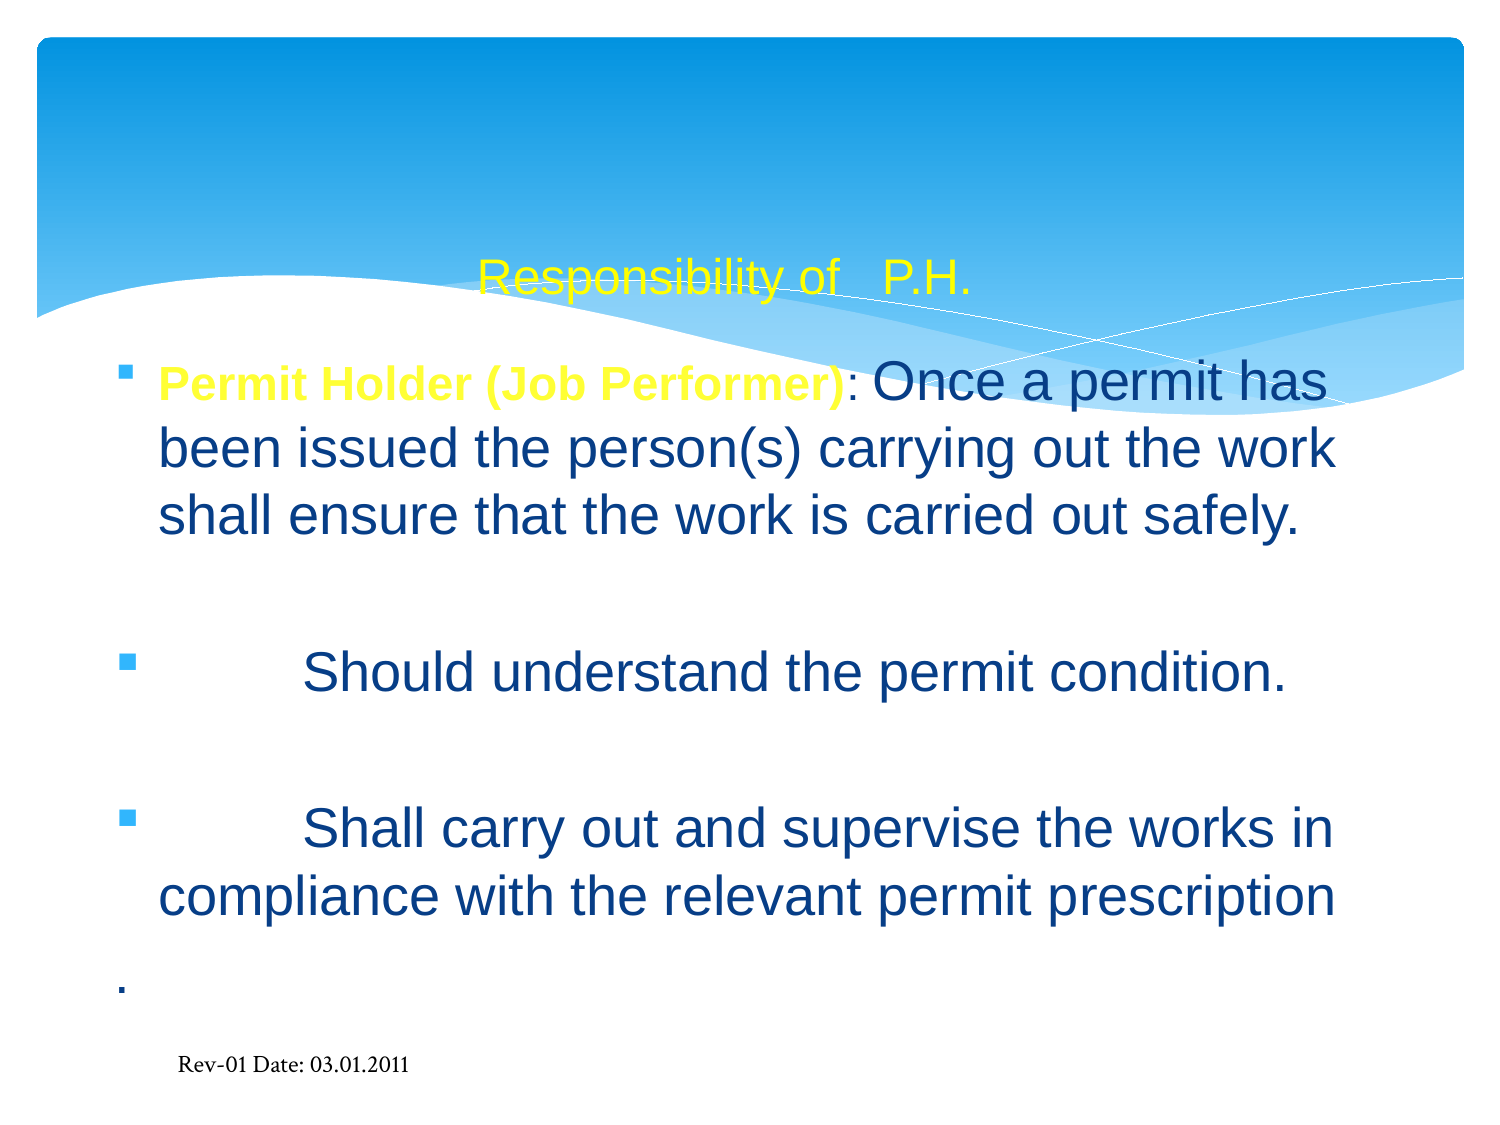

# Responsibility of   P.H.
Permit Holder (Job Performer): Once a permit has been issued the person(s) carrying out the work shall ensure that the work is carried out safely.

	Should understand the permit condition.

	Shall carry out and supervise the works in    compliance with the relevant permit prescription
.

Rev-01 Date: 03.01.2011